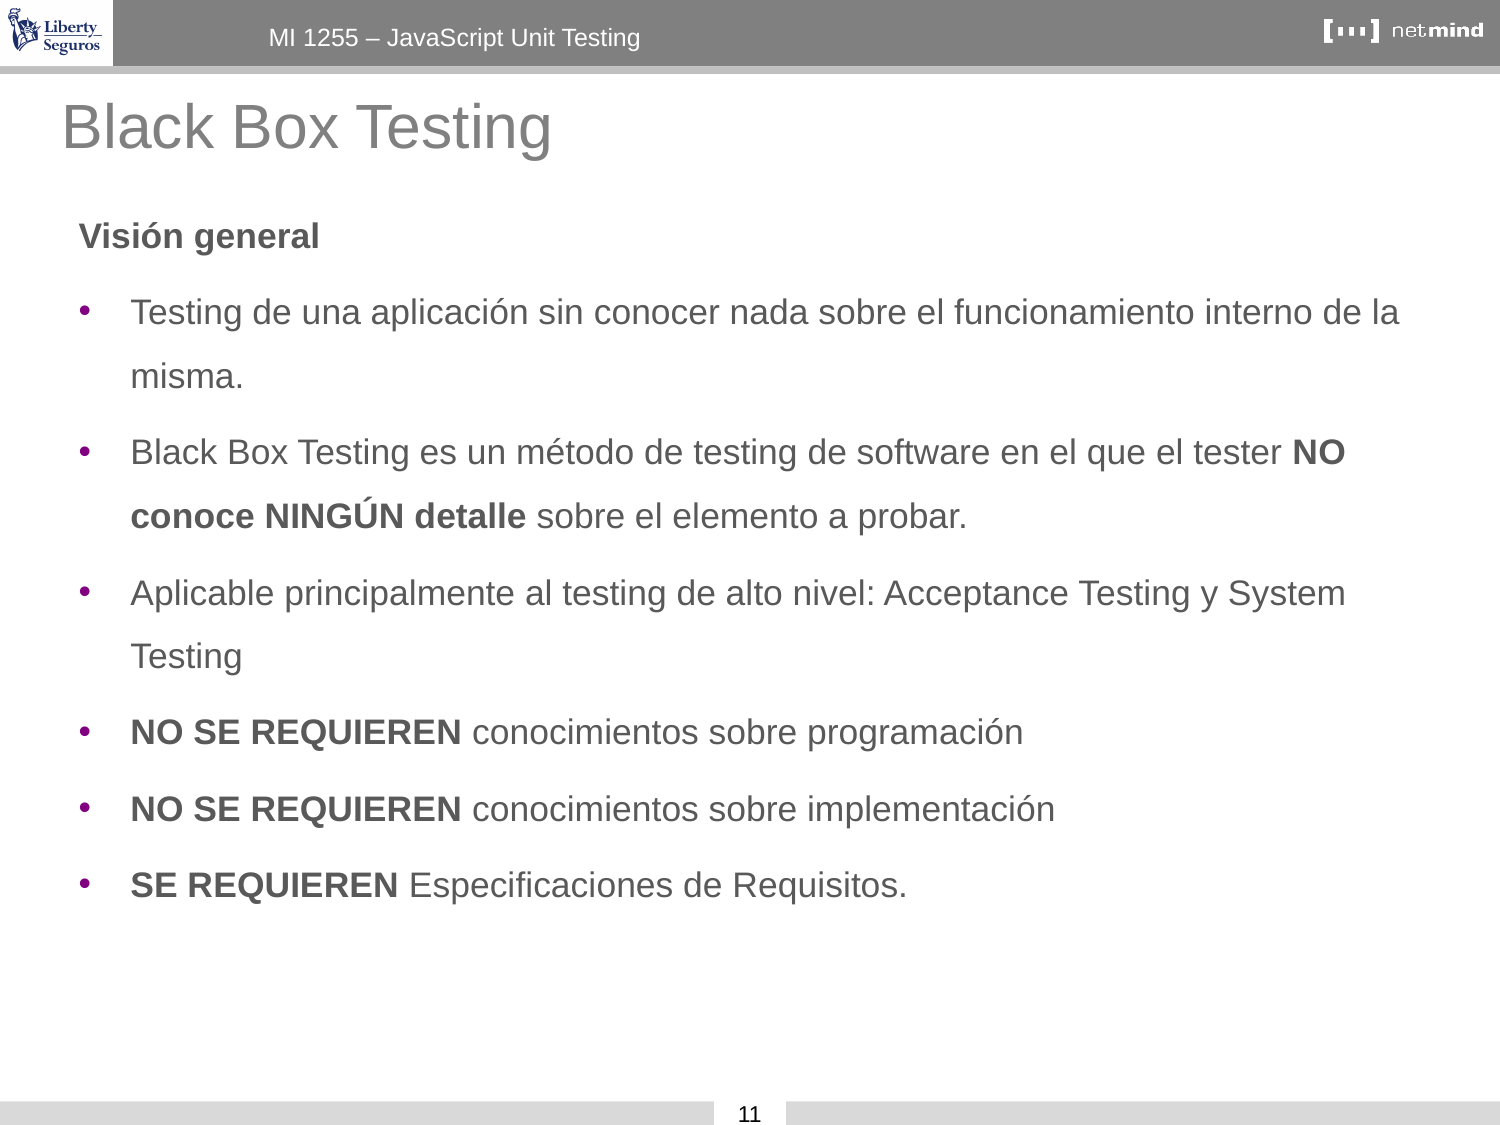

Black Box Testing
Visión general
Testing de una aplicación sin conocer nada sobre el funcionamiento interno de la misma.
Black Box Testing es un método de testing de software en el que el tester NO conoce NINGÚN detalle sobre el elemento a probar.
Aplicable principalmente al testing de alto nivel: Acceptance Testing y System Testing
NO SE REQUIEREN conocimientos sobre programación
NO SE REQUIEREN conocimientos sobre implementación
SE REQUIEREN Especificaciones de Requisitos.

11